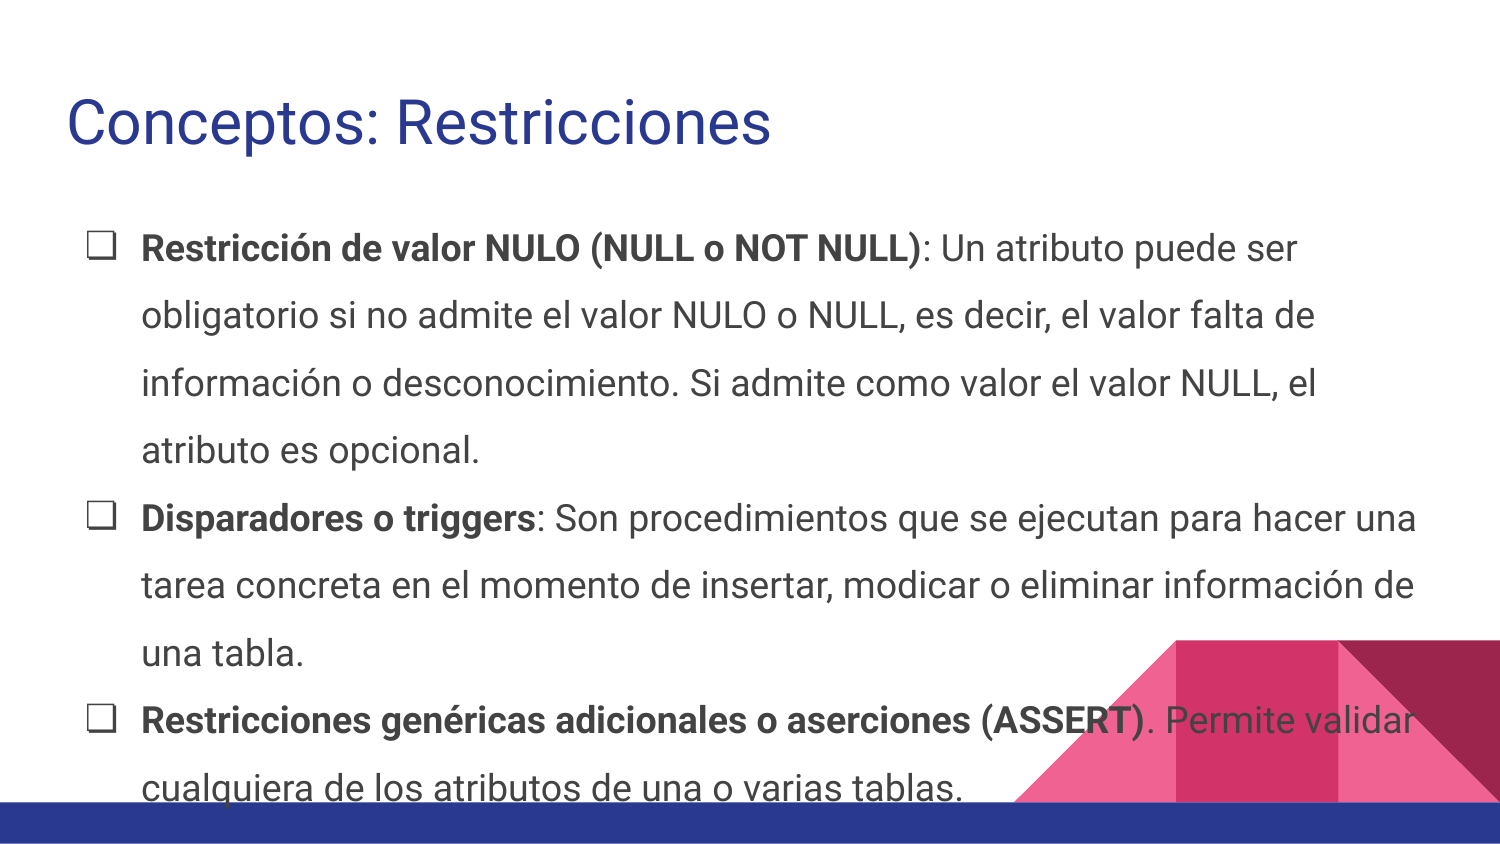

# Conceptos: Restricciones

Restricción de valor NULO (NULL o NOT NULL): Un atributo puede ser obligatorio si no admite el valor NULO o NULL, es decir, el valor falta de información o desconocimiento. Si admite como valor el valor NULL, el atributo es opcional.
Disparadores o triggers: Son procedimientos que se ejecutan para hacer una tarea concreta en el momento de insertar, modicar o eliminar información de una tabla.
Restricciones genéricas adicionales o aserciones (ASSERT). Permite validar cualquiera de los atributos de una o varias tablas.